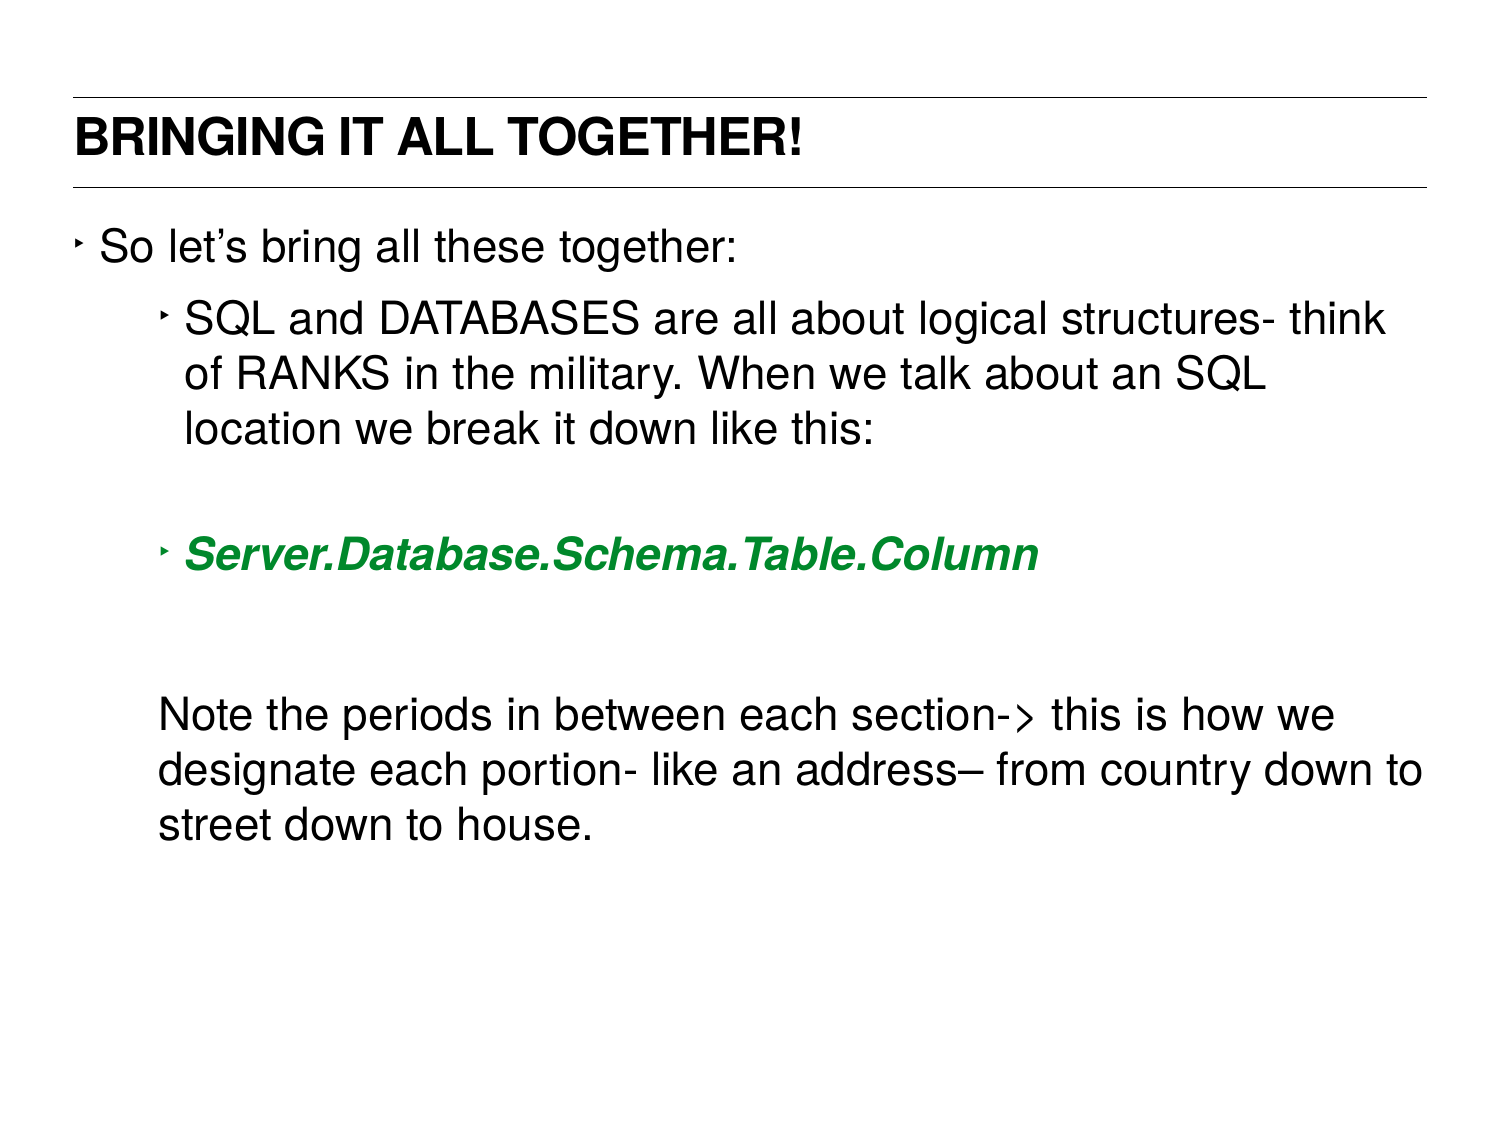

Bringing it all together!
So let’s bring all these together:
SQL and DATABASES are all about logical structures- think of RANKS in the military. When we talk about an SQL location we break it down like this:
Server.Database.Schema.Table.Column

Note the periods in between each section-> this is how we designate each portion- like an address– from country down to street down to house.